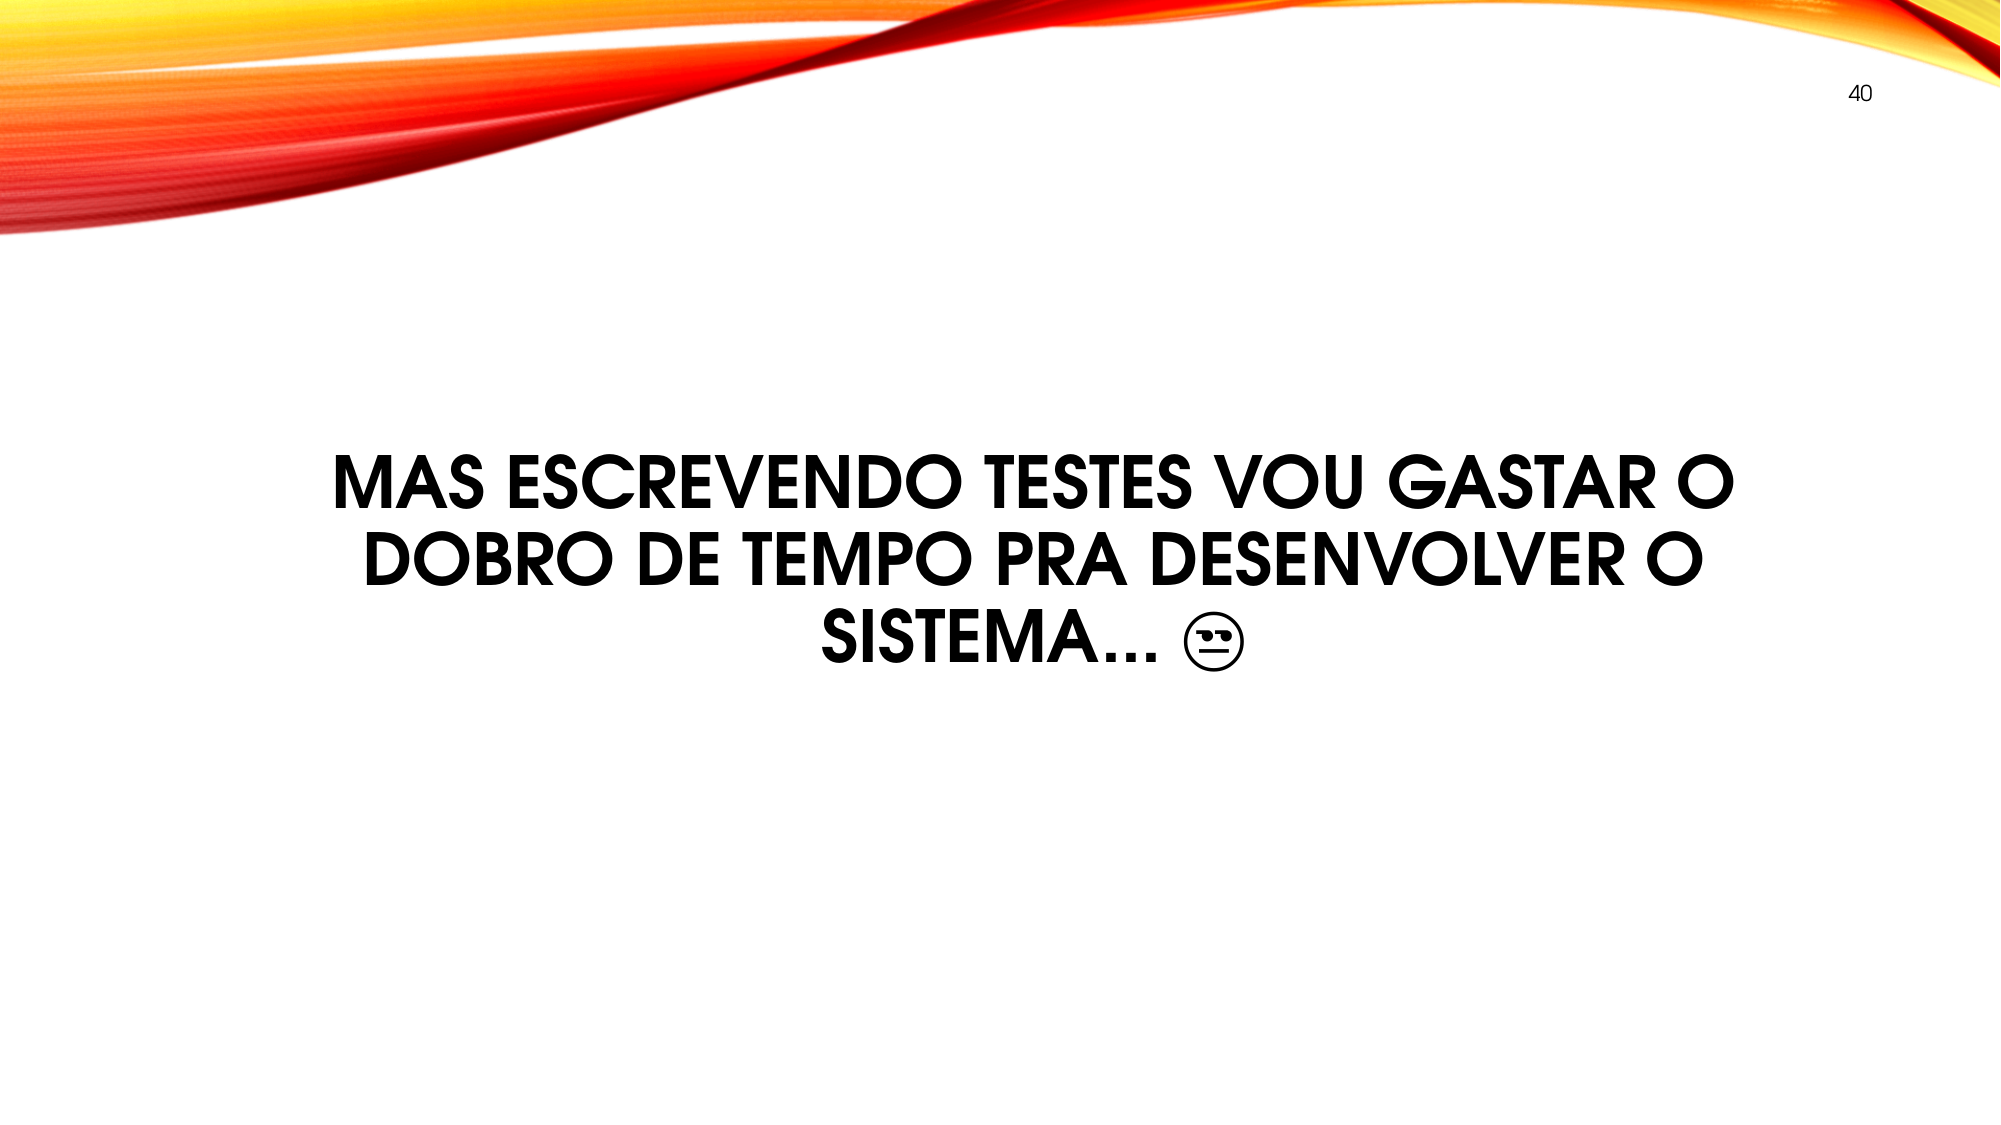

40
# mas escrevendo testes vou gastar o dobro de tempo pra desenvolver o sistema... 😒